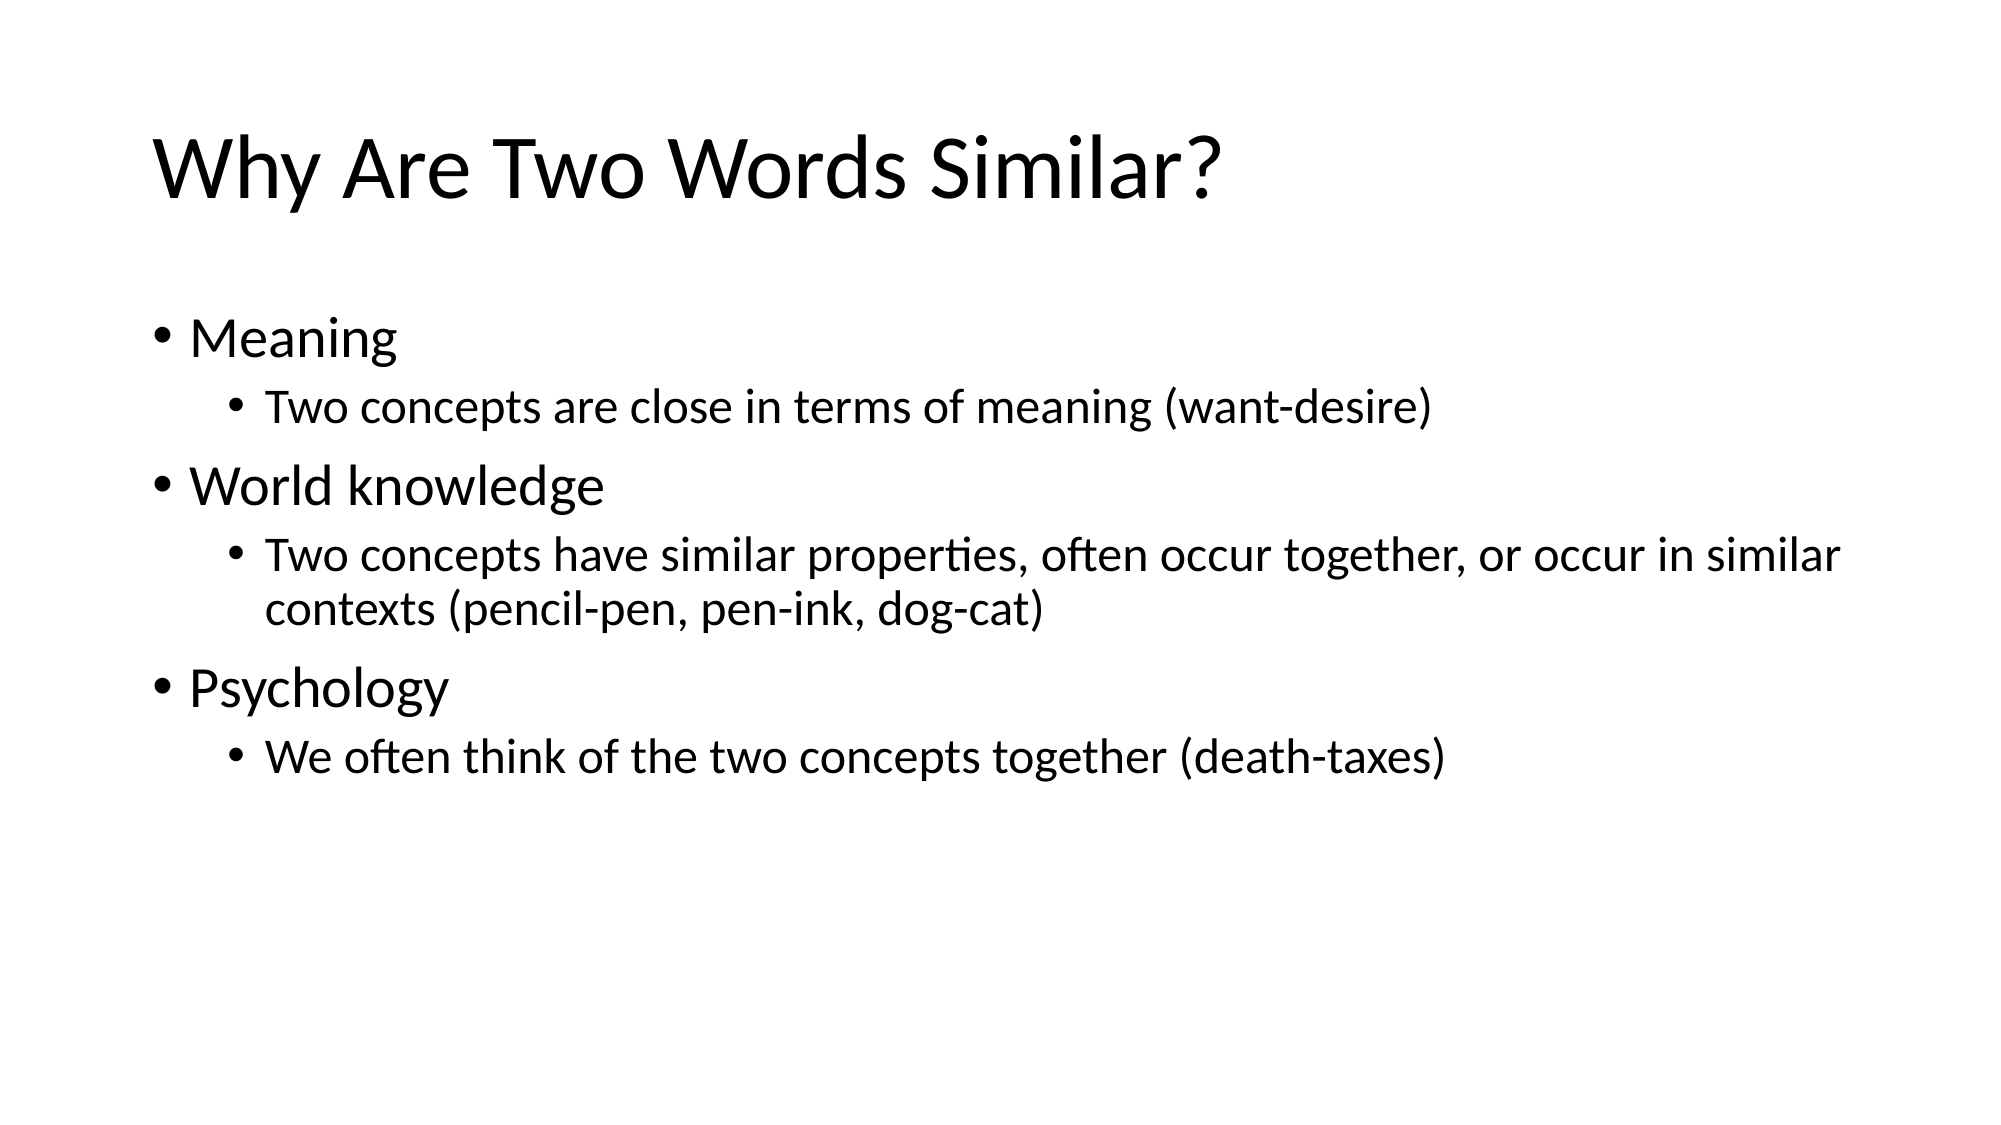

# Why Are Two Words Similar?
Meaning
Two concepts are close in terms of meaning (want-desire)
World knowledge
Two concepts have similar properties, often occur together, or occur in similar contexts (pencil-pen, pen-ink, dog-cat)
Psychology
We often think of the two concepts together (death-taxes)